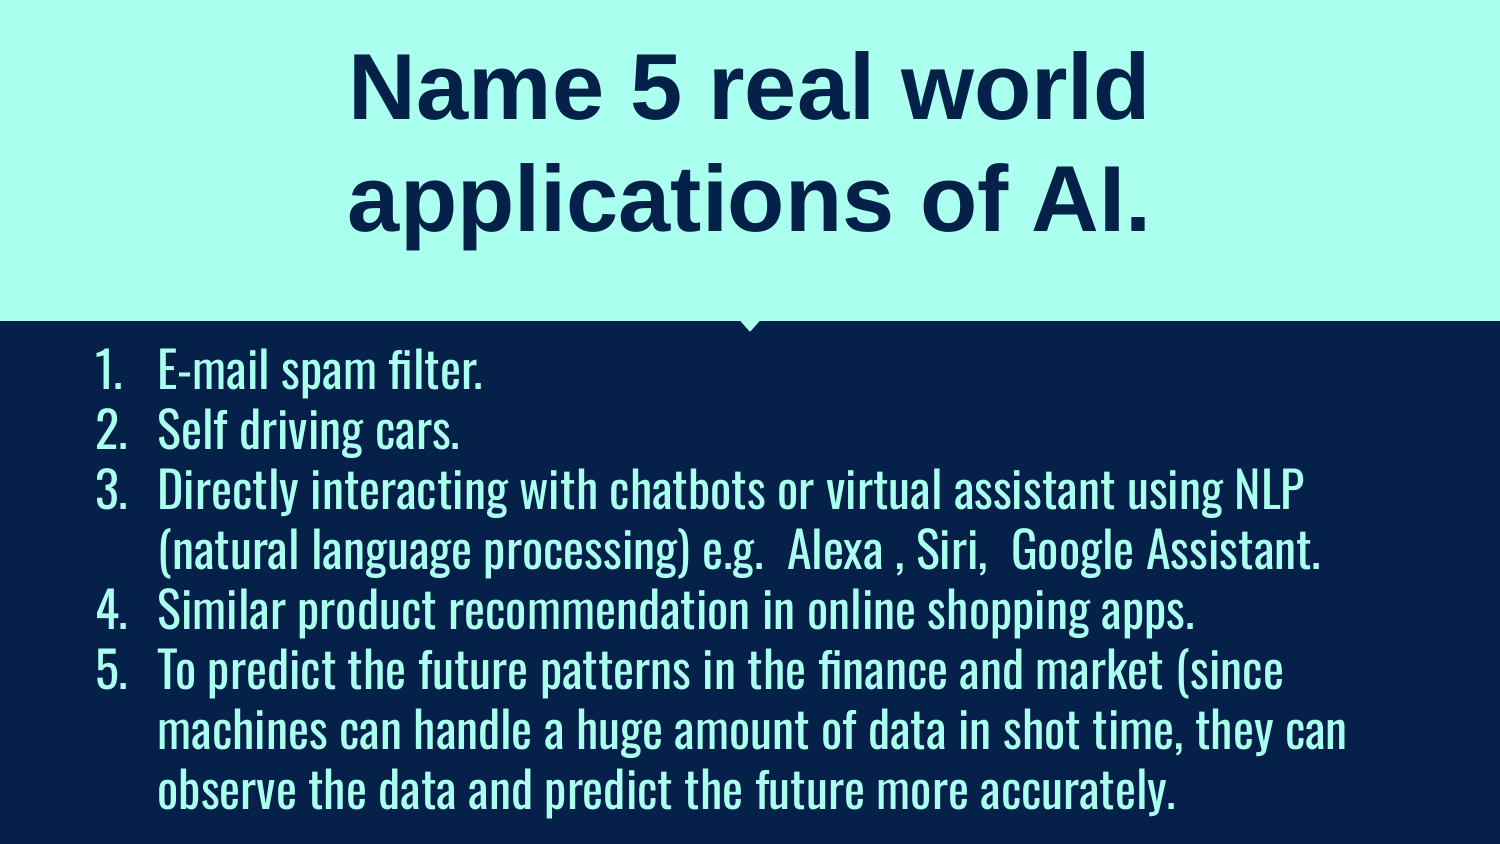

# Name 5 real world applications of AI.
E-mail spam filter.
Self driving cars.
Directly interacting with chatbots or virtual assistant using NLP (natural language processing) e.g.  Alexa , Siri,  Google Assistant.
Similar product recommendation in online shopping apps.
To predict the future patterns in the finance and market (since  machines can handle a huge amount of data in shot time, they can observe the data and predict the future more accurately.